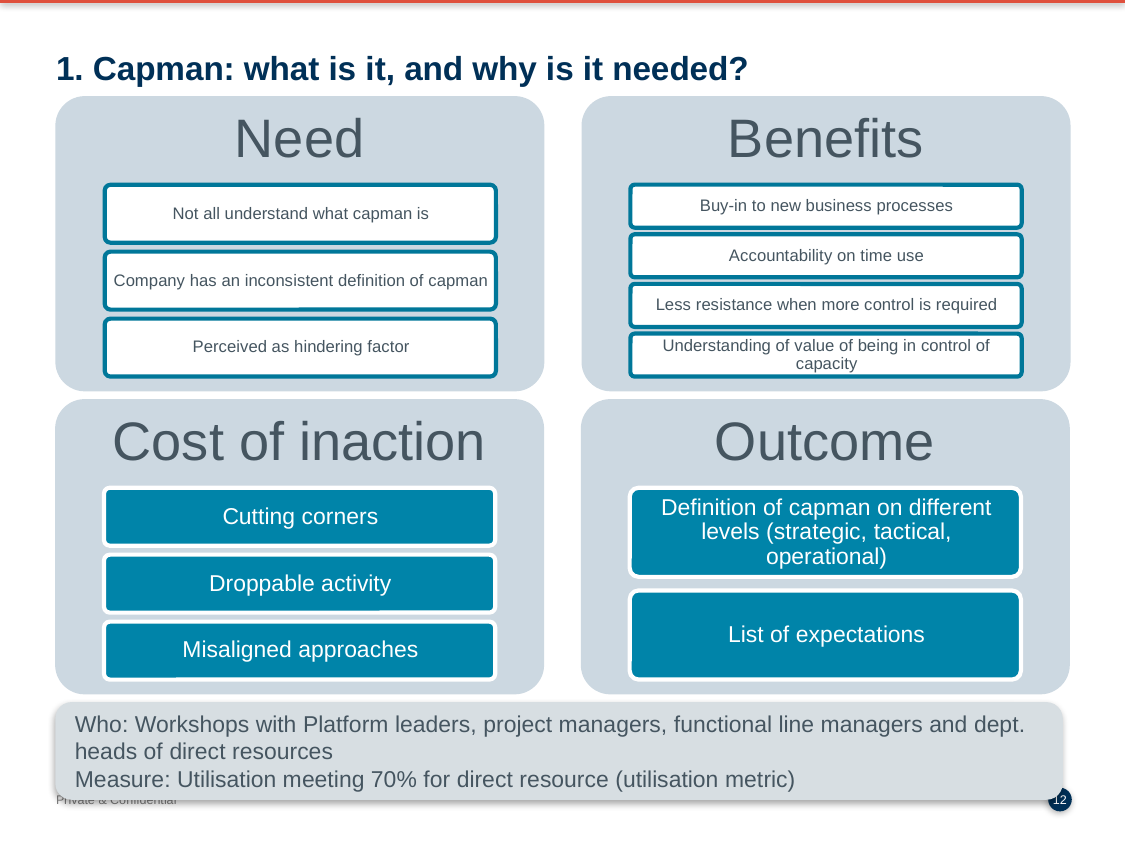

# 1. Capman: what is it, and why is it needed?
Need
Not all understand what capman is
Company has an inconsistent definition of capman
Perceived as hindering factor
Benefits
Buy-in to new business processes
Accountability on time use
Less resistance when more control is required
Understanding of value of being in control of capacity
Cost of inaction
Cutting corners
Droppable activity
Misaligned approaches
Outcome
Definition of capman on different levels (strategic, tactical, operational)
List of expectations
Who: Workshops with Platform leaders, project managers, functional line managers and dept. heads of direct resources
Measure: Utilisation meeting 70% for direct resource (utilisation metric)